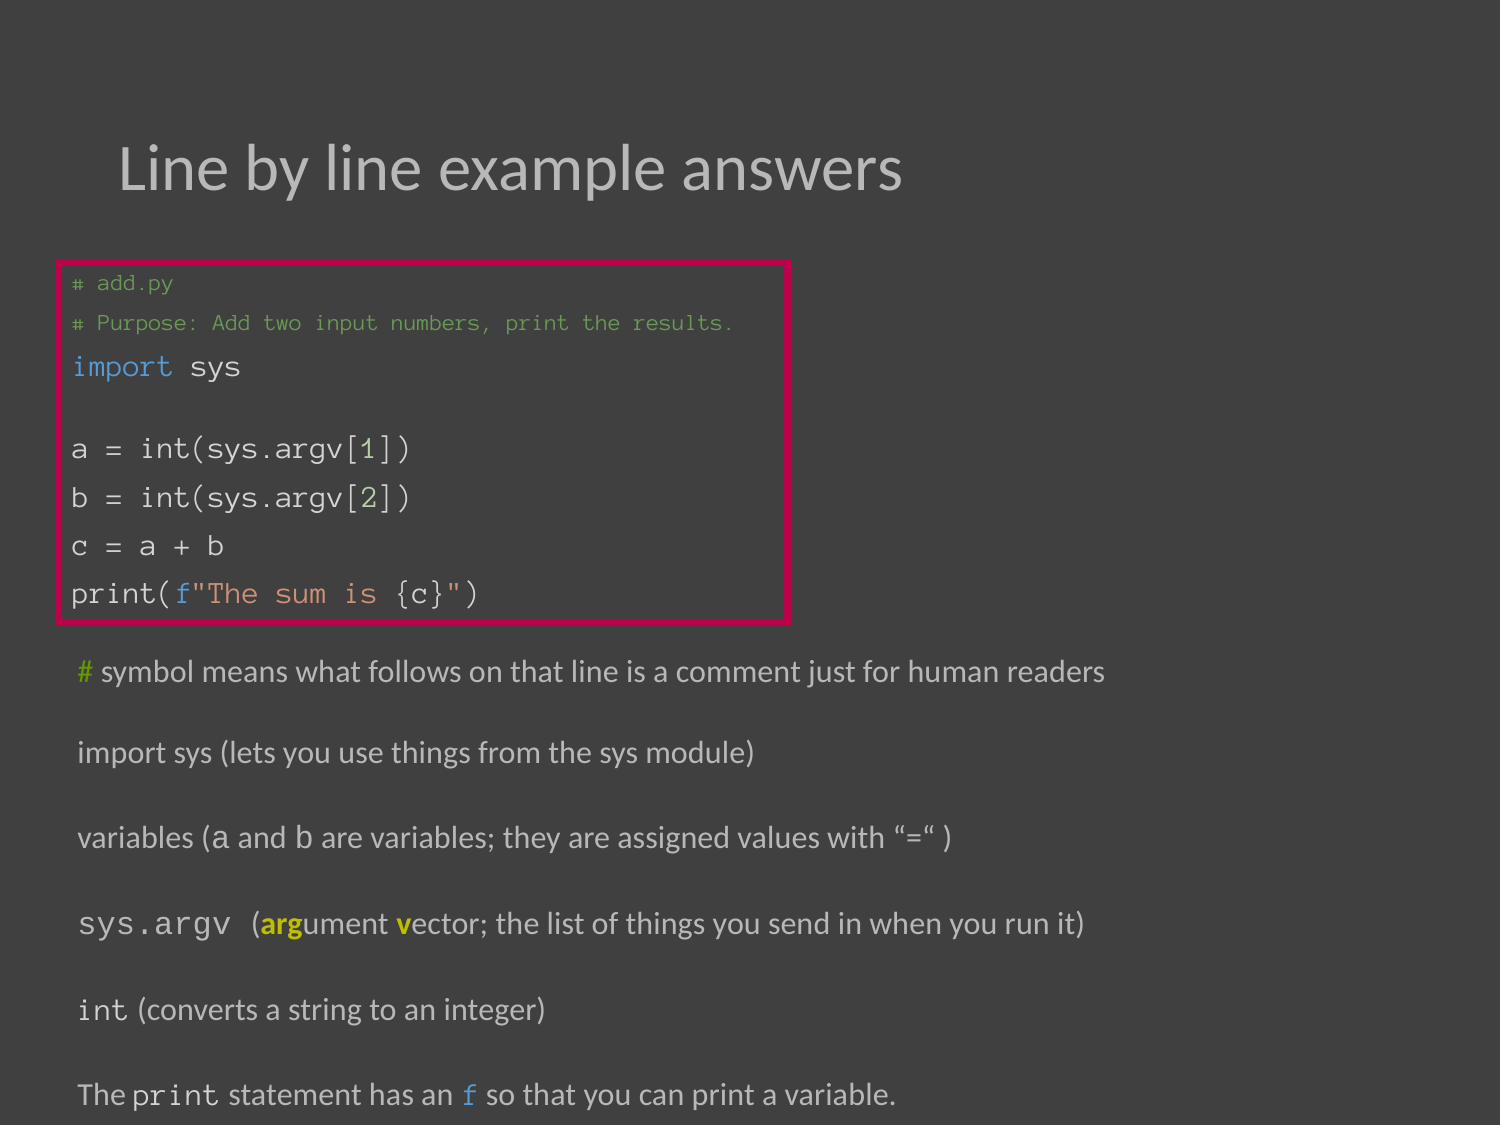

# Line by line example answers
# add.py
# Purpose: Add two input numbers, print the results.
import sys
a = int(sys.argv[1])
b = int(sys.argv[2])
c = a + b
print(f"The sum is {c}")
# symbol means what follows on that line is a comment just for human readers
import sys (lets you use things from the sys module)

variables (a and b are variables; they are assigned values with “=“ )

sys.argv (argument vector; the list of things you send in when you run it)

int (converts a string to an integer)

The print statement has an f so that you can print a variable.